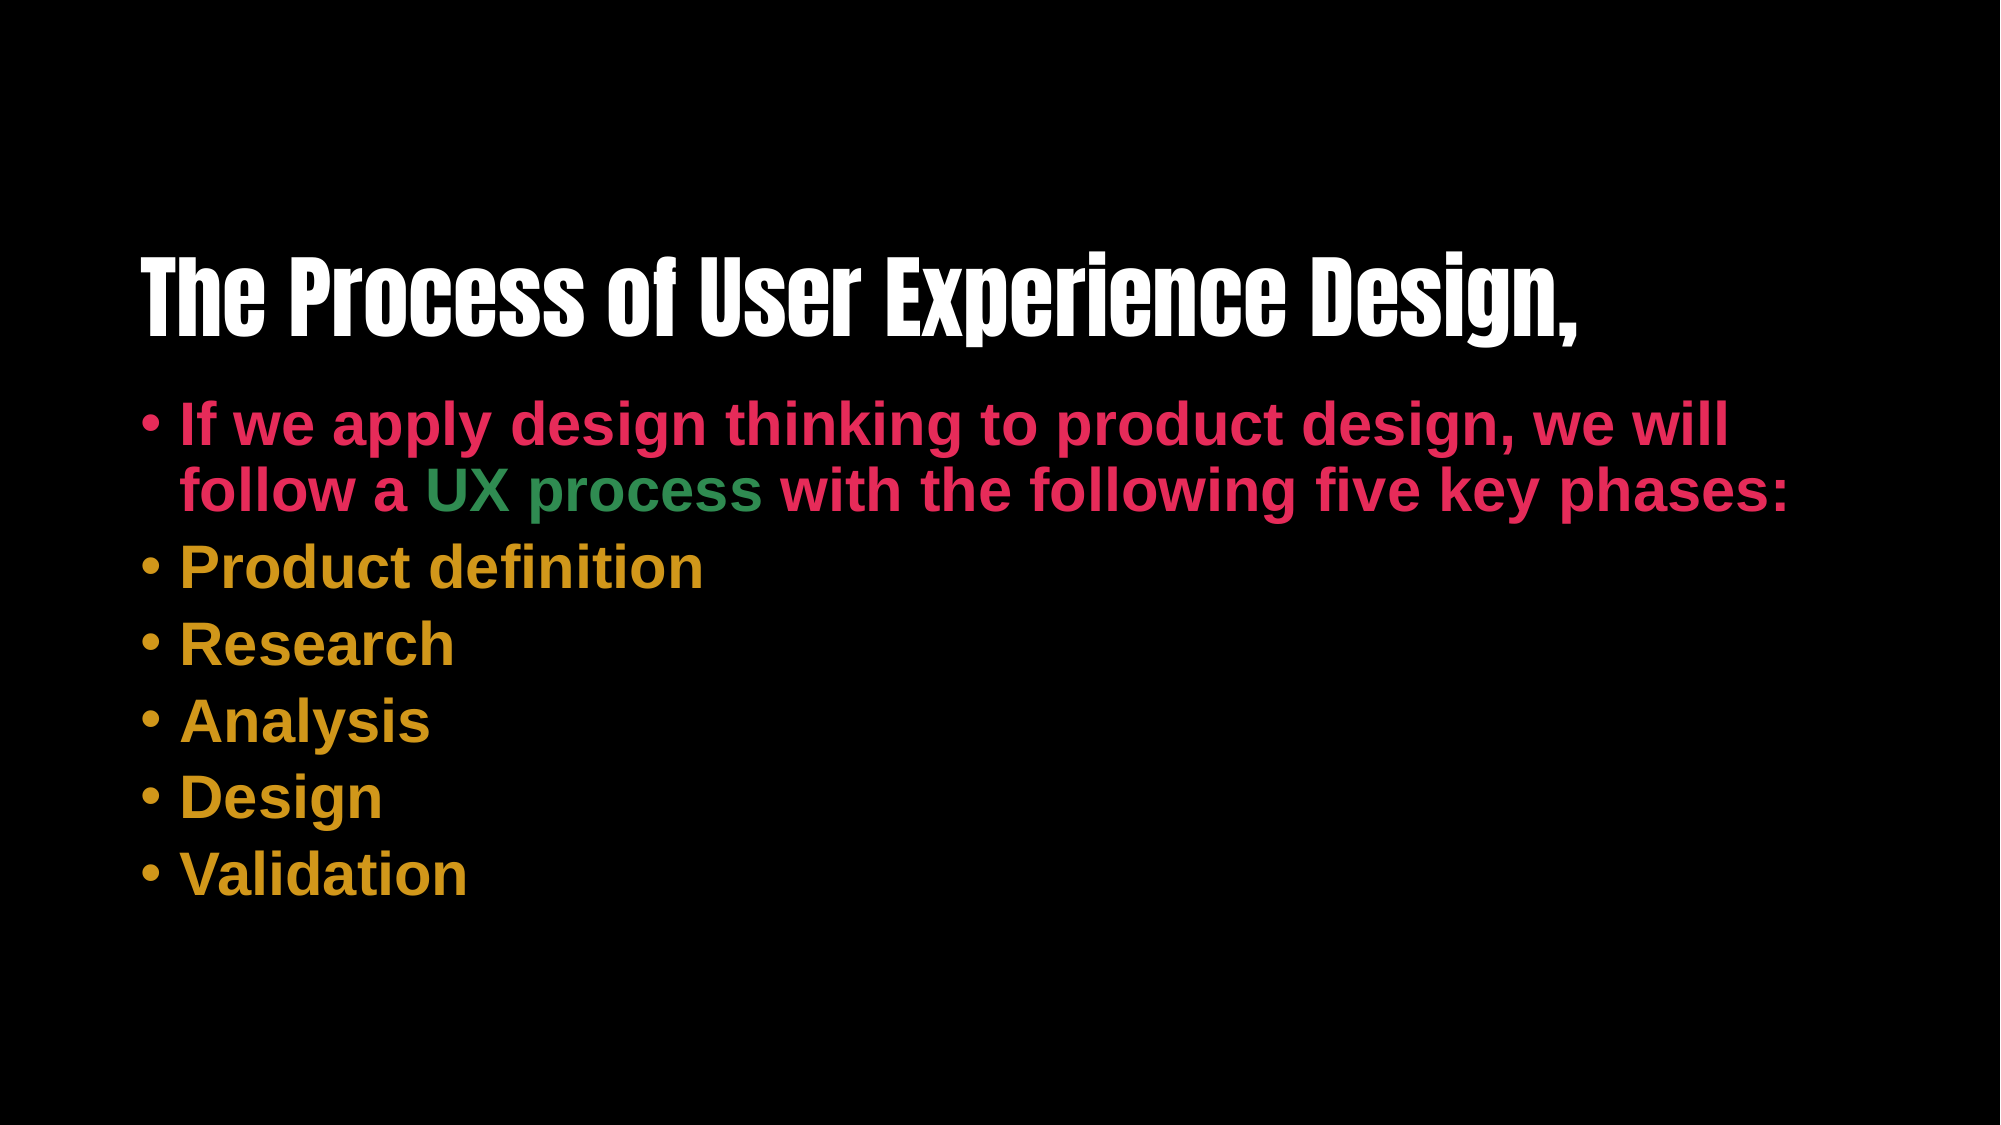

# The Process of User Experience Design,
If we apply design thinking to product design, we will follow a UX process with the following five key phases:
Product definition
Research
Analysis
Design
Validation